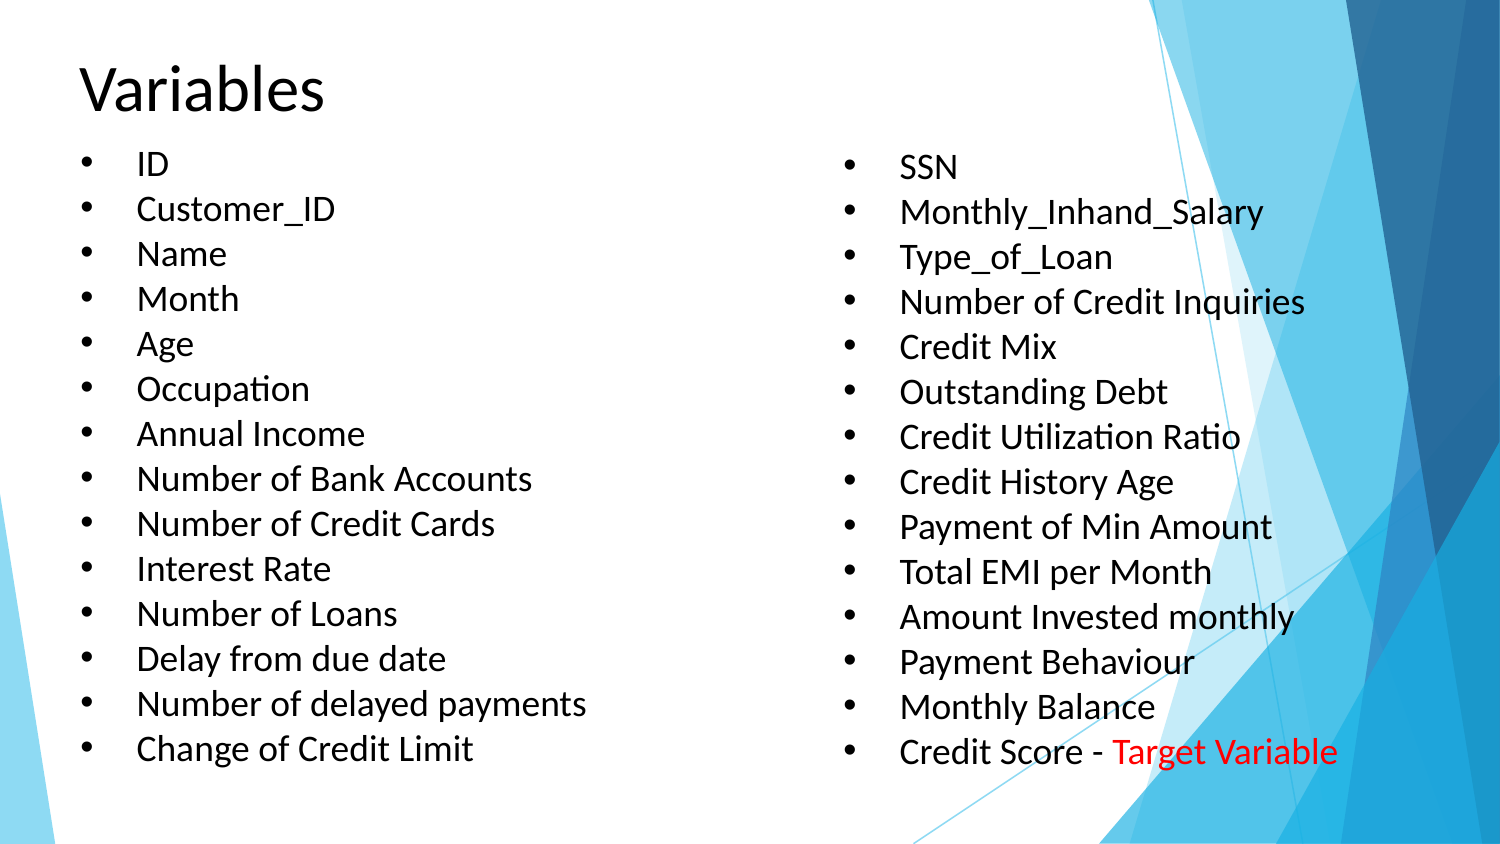

# Variables
ID
Customer_ID
Name
Month
Age
Occupation
Annual Income
Number of Bank Accounts
Number of Credit Cards
Interest Rate
Number of Loans
Delay from due date
Number of delayed payments
Change of Credit Limit
SSN
Monthly_Inhand_Salary
Type_of_Loan
Number of Credit Inquiries
Credit Mix
Outstanding Debt
Credit Utilization Ratio
Credit History Age
Payment of Min Amount
Total EMI per Month
Amount Invested monthly
Payment Behaviour
Monthly Balance
Credit Score - Target Variable